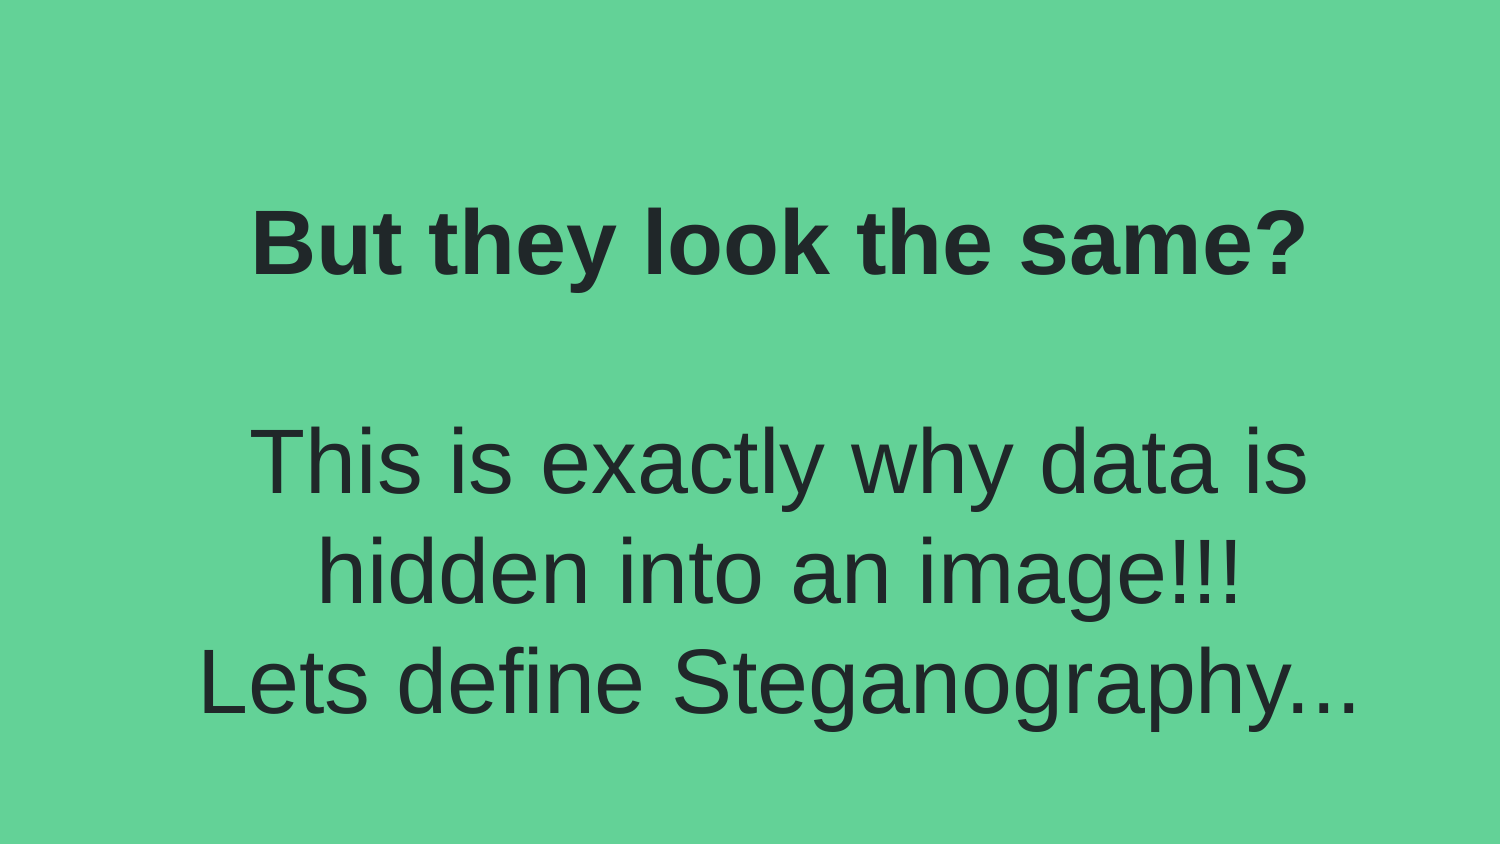

# But they look the same?

This is exactly why data is hidden into an image!!!
Lets define Steganography...